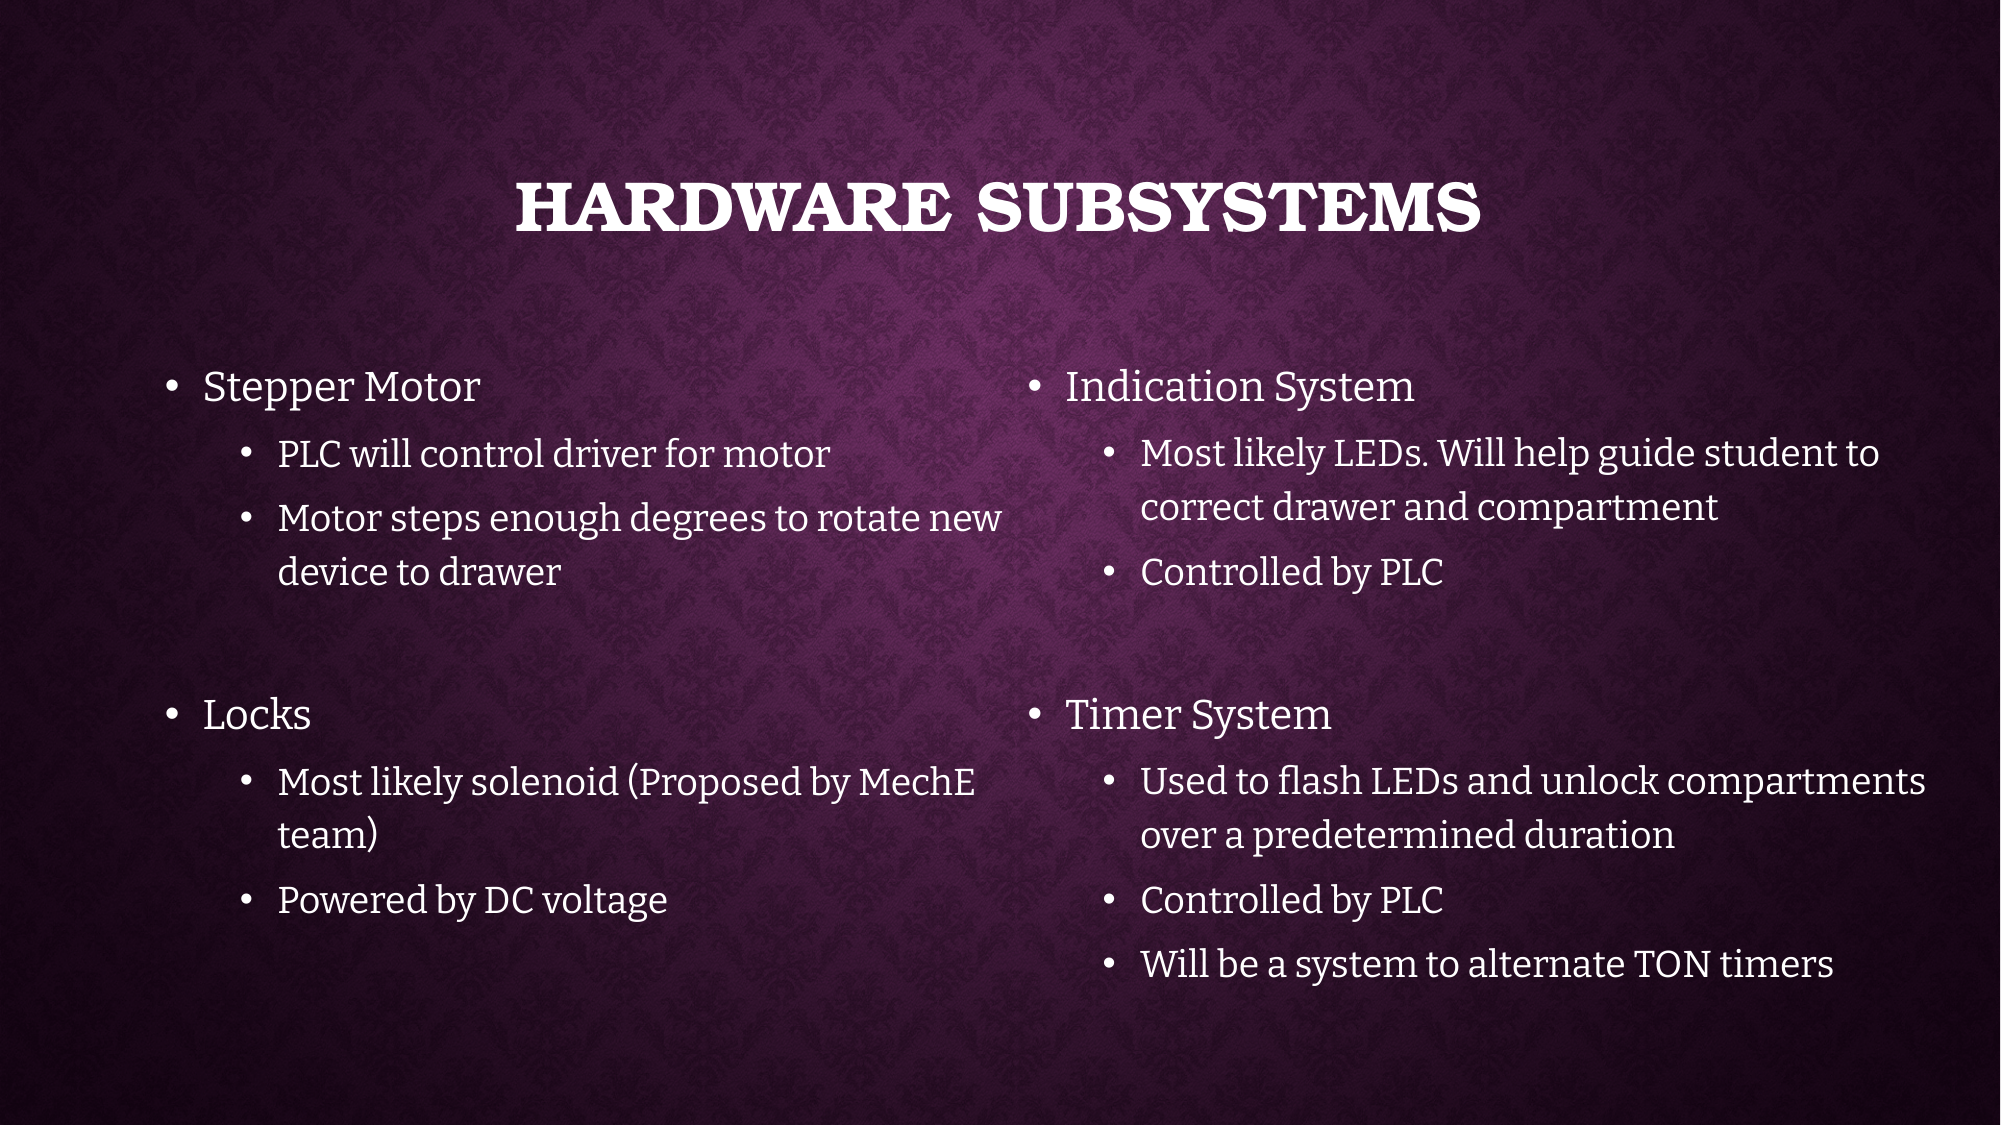

# Hardware subsystems
Stepper Motor
PLC will control driver for motor
Motor steps enough degrees to rotate new device to drawer

Locks
Most likely solenoid (Proposed by MechE team)
Powered by DC voltage

Indication System
Most likely LEDs. Will help guide student to correct drawer and compartment
Controlled by PLC

Timer System
Used to flash LEDs and unlock compartments over a predetermined duration
Controlled by PLC
Will be a system to alternate TON timers